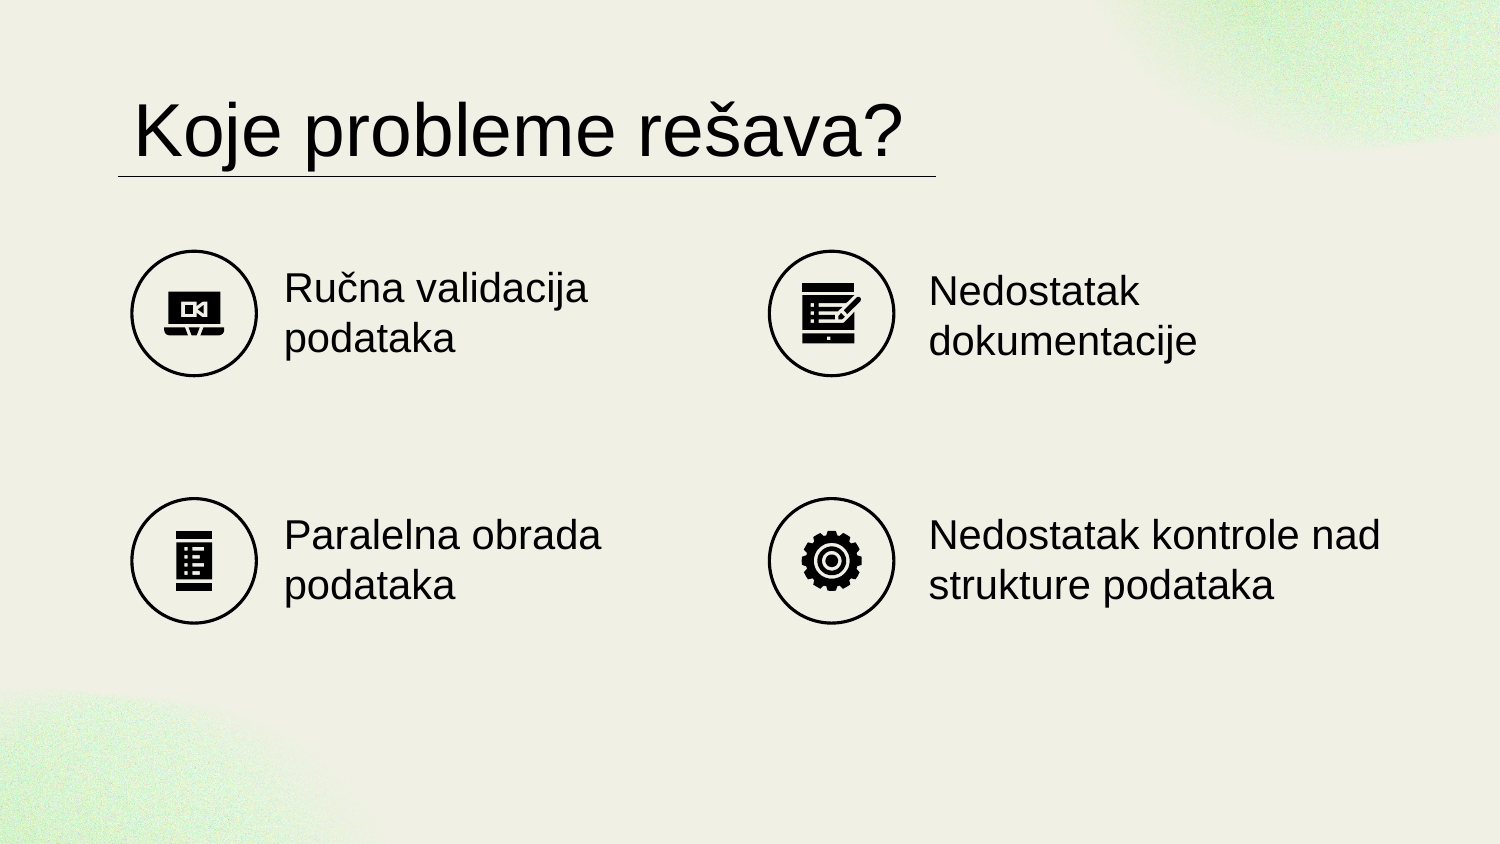

# Koje probleme rešava?

Ručna validacija podataka

Nedostatak dokumentacije

Paralelna obrada podataka

Nedostatak kontrole nad strukture podataka